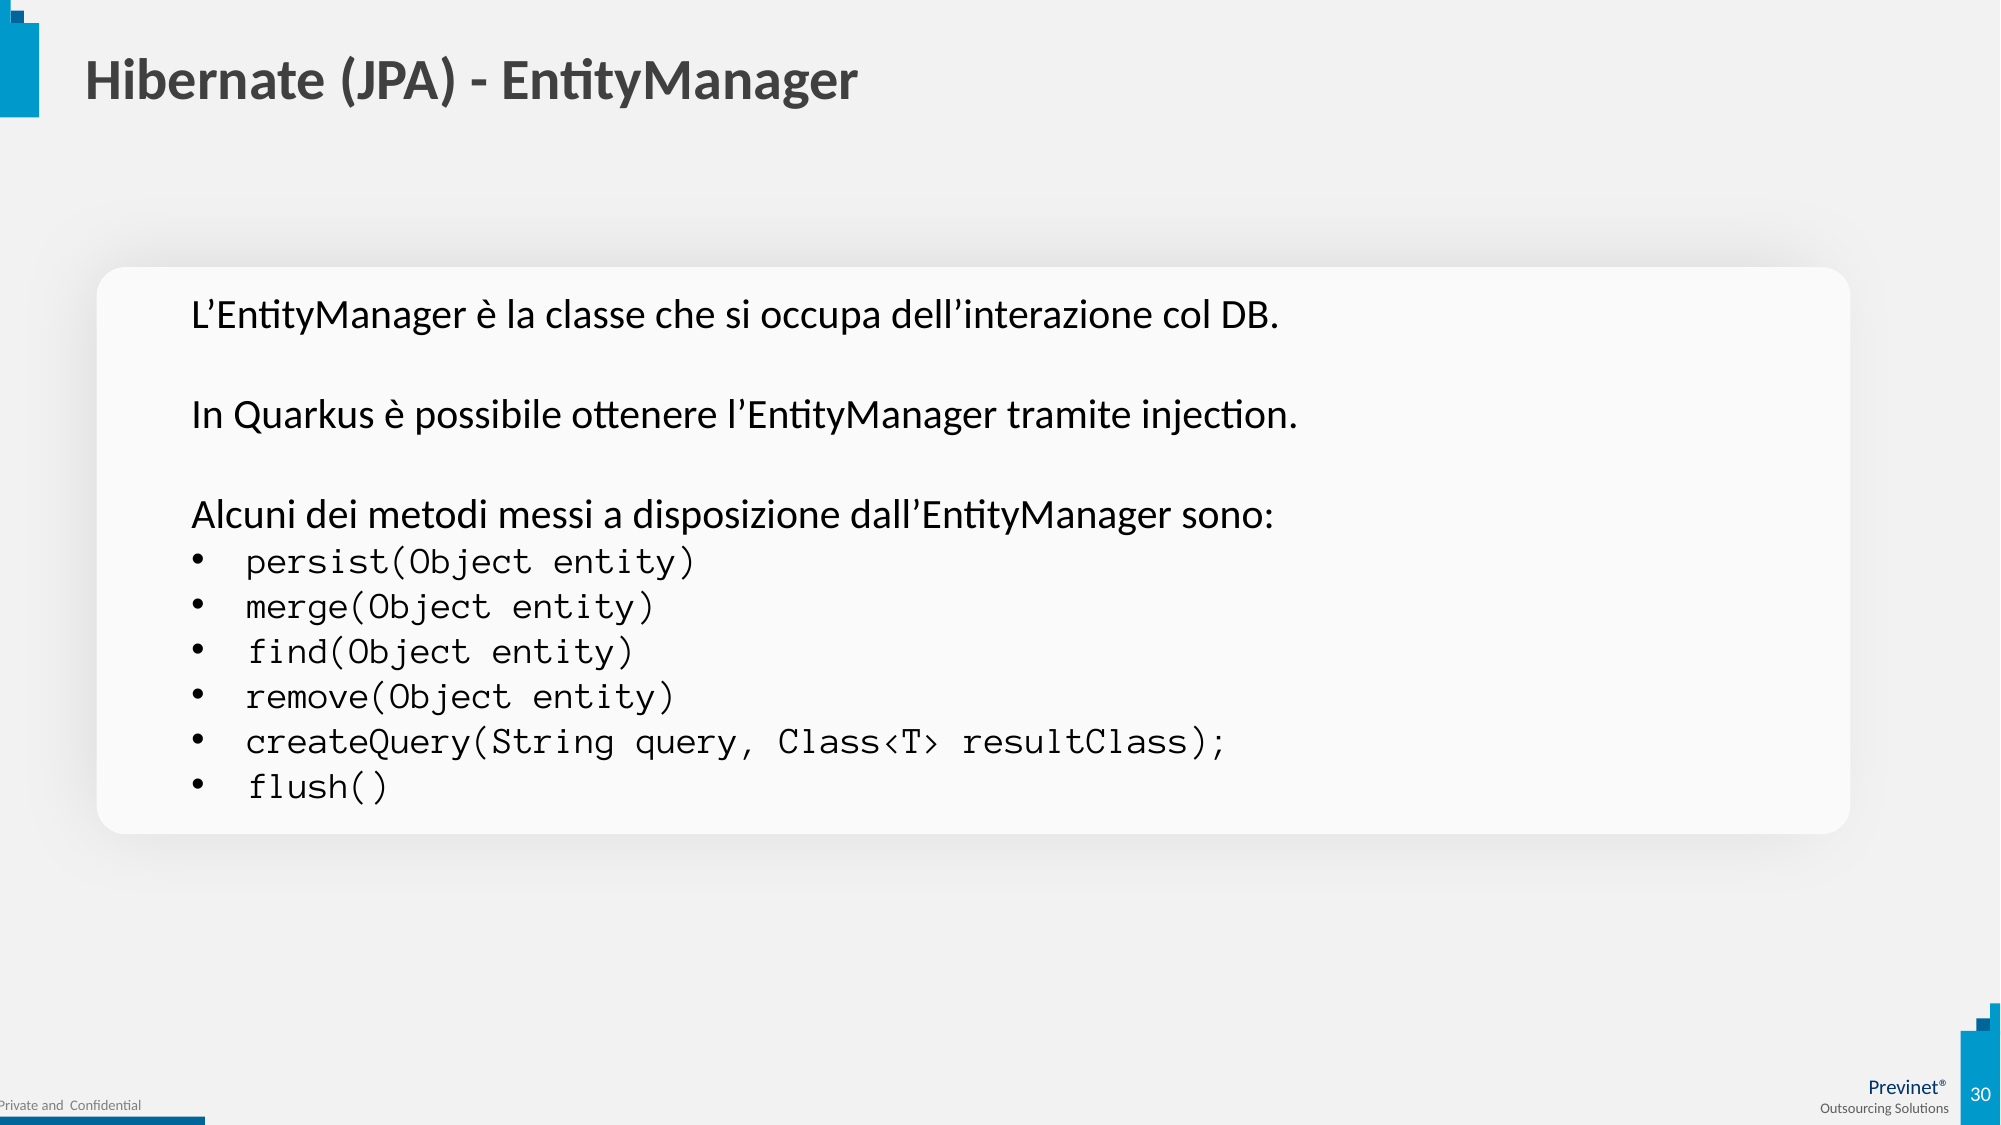

# Hibernate (JPA) - EntityManager

L’EntityManager è la classe che si occupa dell’interazione col DB.

In Quarkus è possibile ottenere l’EntityManager tramite injection.

Alcuni dei metodi messi a disposizione dall’EntityManager sono:
persist(Object entity)
merge(Object entity)
find(Object entity)
remove(Object entity)
createQuery(String query, Class<T> resultClass);
flush()